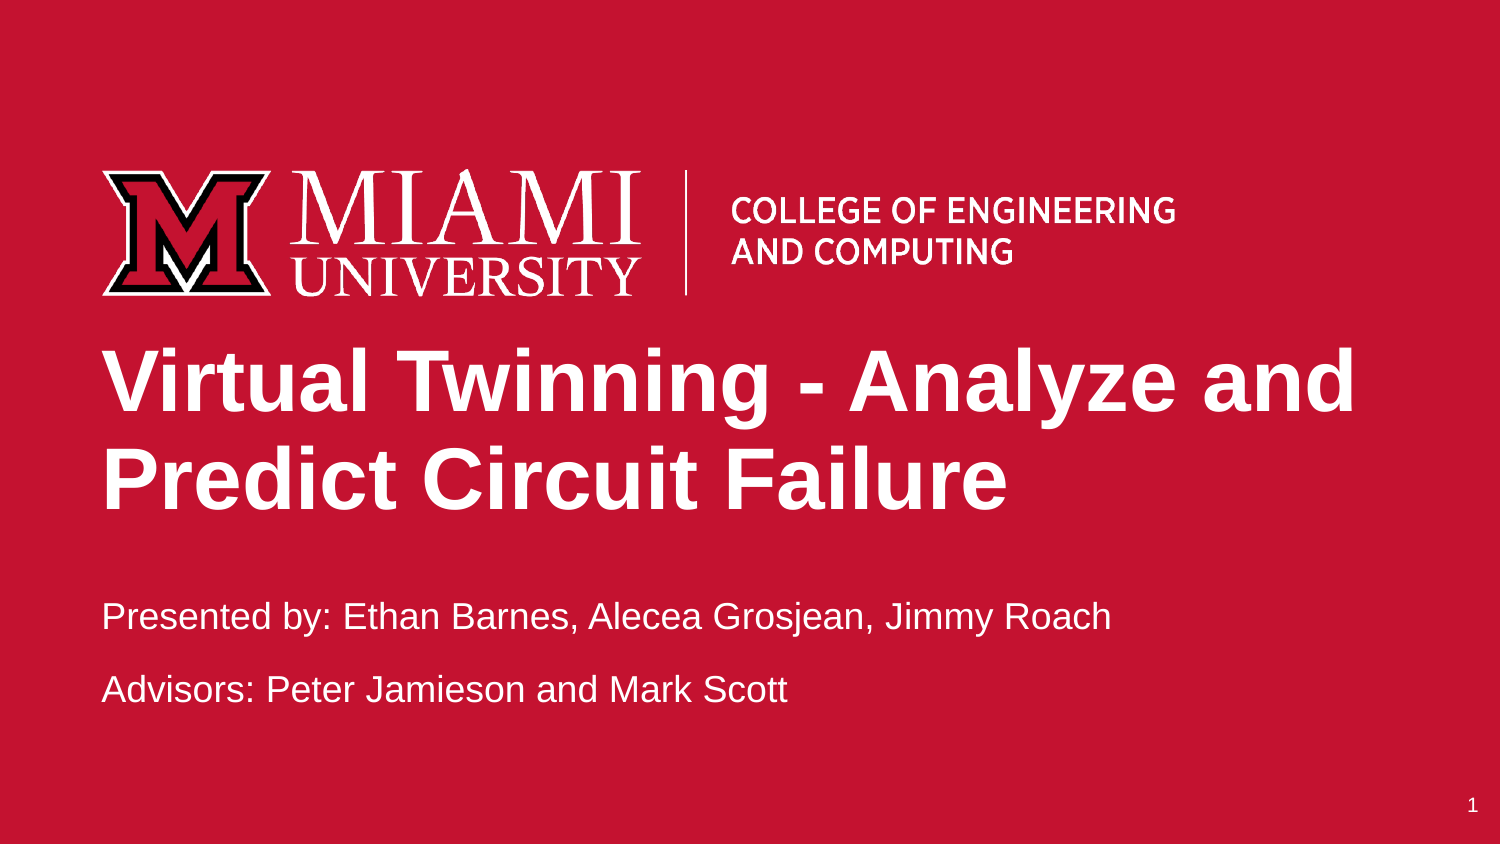

# Virtual Twinning - Analyze and Predict Circuit Failure
Presented by: Ethan Barnes, Alecea Grosjean, Jimmy Roach
Advisors: Peter Jamieson and Mark Scott
1